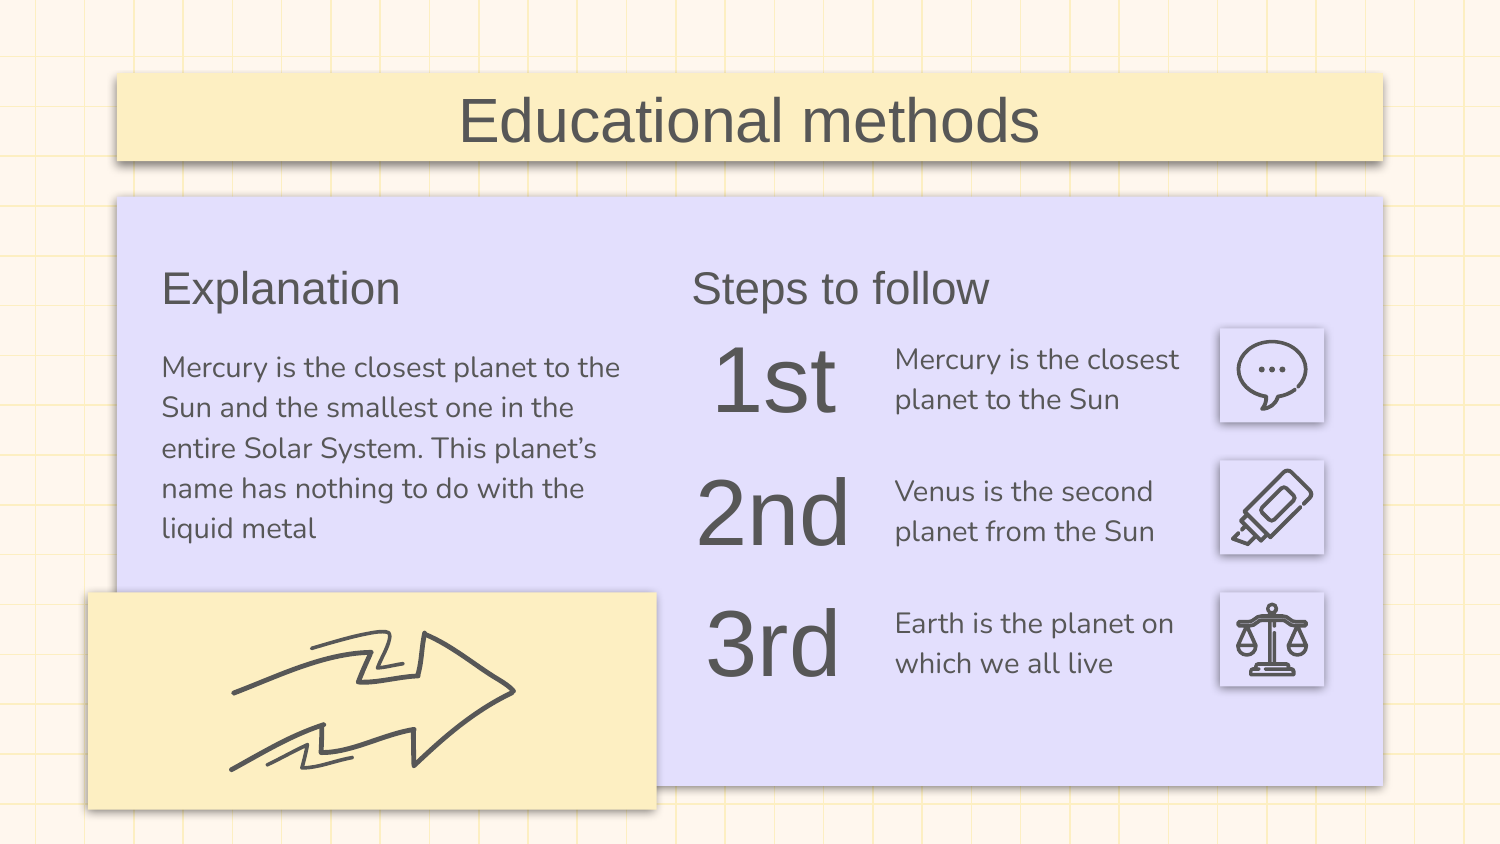

# Educational methods
Explanation
Steps to follow
Mercury is the closest planet to the Sun and the smallest one in the entire Solar System. This planet’s name has nothing to do with the liquid metal
1st
Mercury is the closest planet to the Sun

2nd
Venus is the second planet from the Sun

3rd
Earth is the planet on which we all live